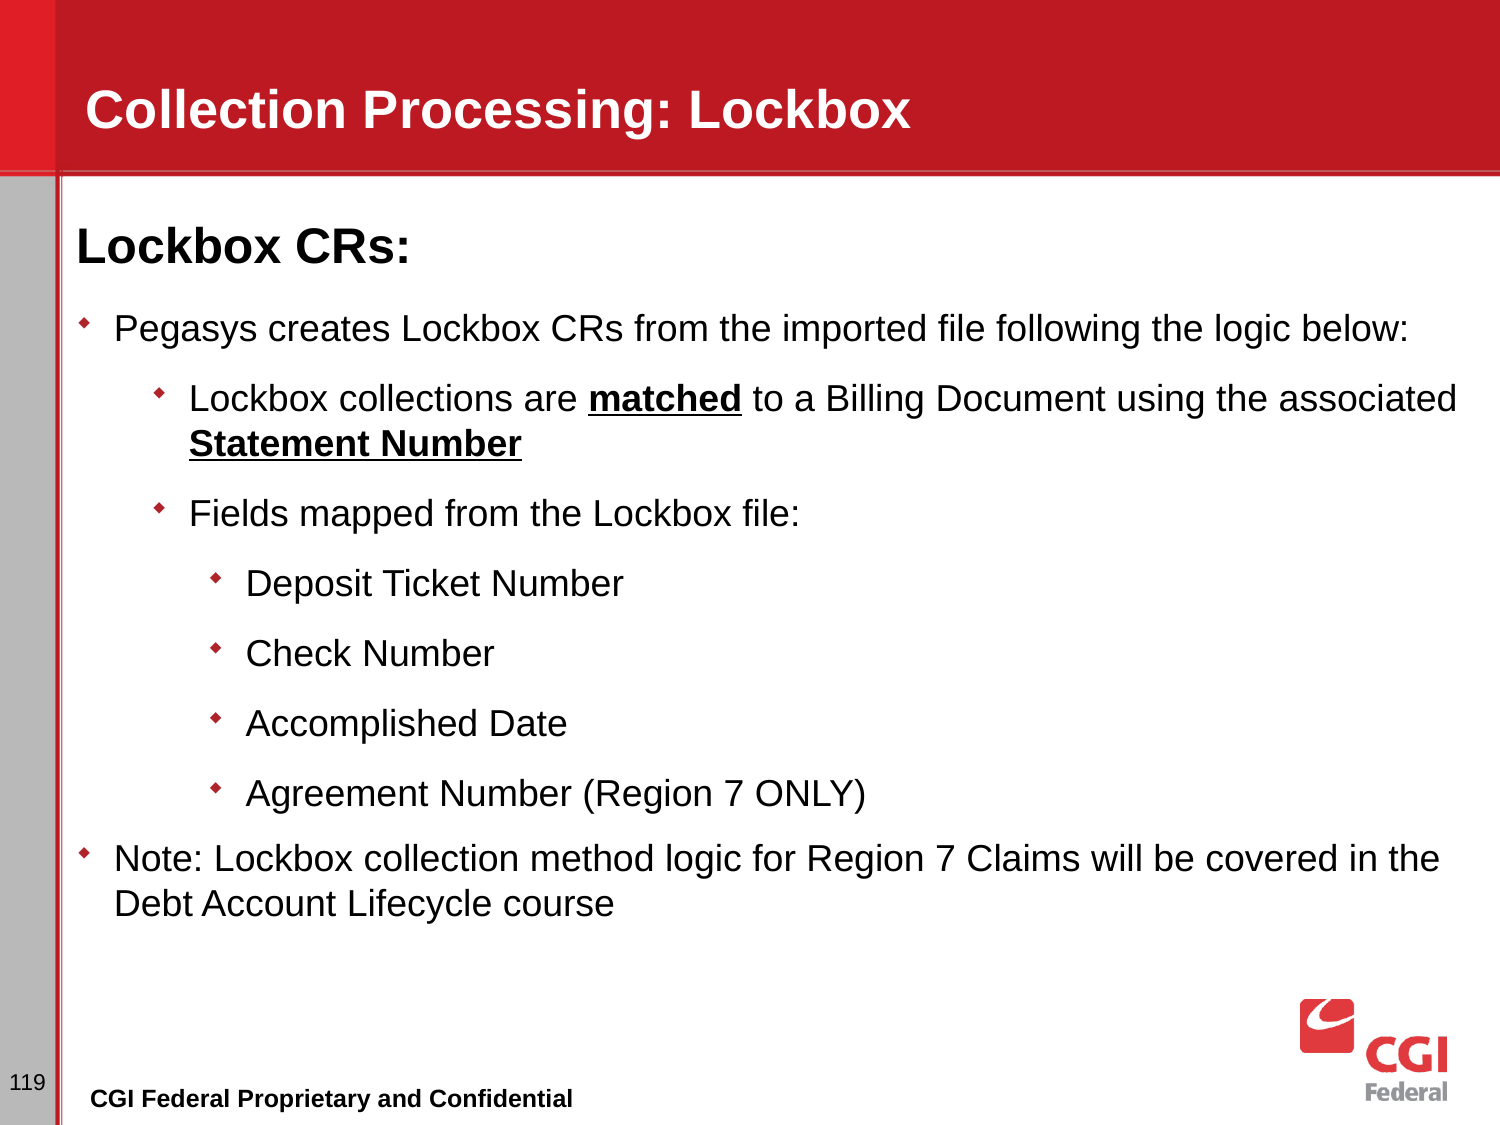

# Collection Processing: Lockbox
Lockbox CRs:

Pegasys creates Lockbox CRs from the imported file following the logic below:
Lockbox collections are matched to a Billing Document using the associated Statement Number
Fields mapped from the Lockbox file:
Deposit Ticket Number
Check Number
Accomplished Date
Agreement Number (Region 7 ONLY)
Note: Lockbox collection method logic for Region 7 Claims will be covered in the Debt Account Lifecycle course
119
CGI Federal Proprietary and Confidential